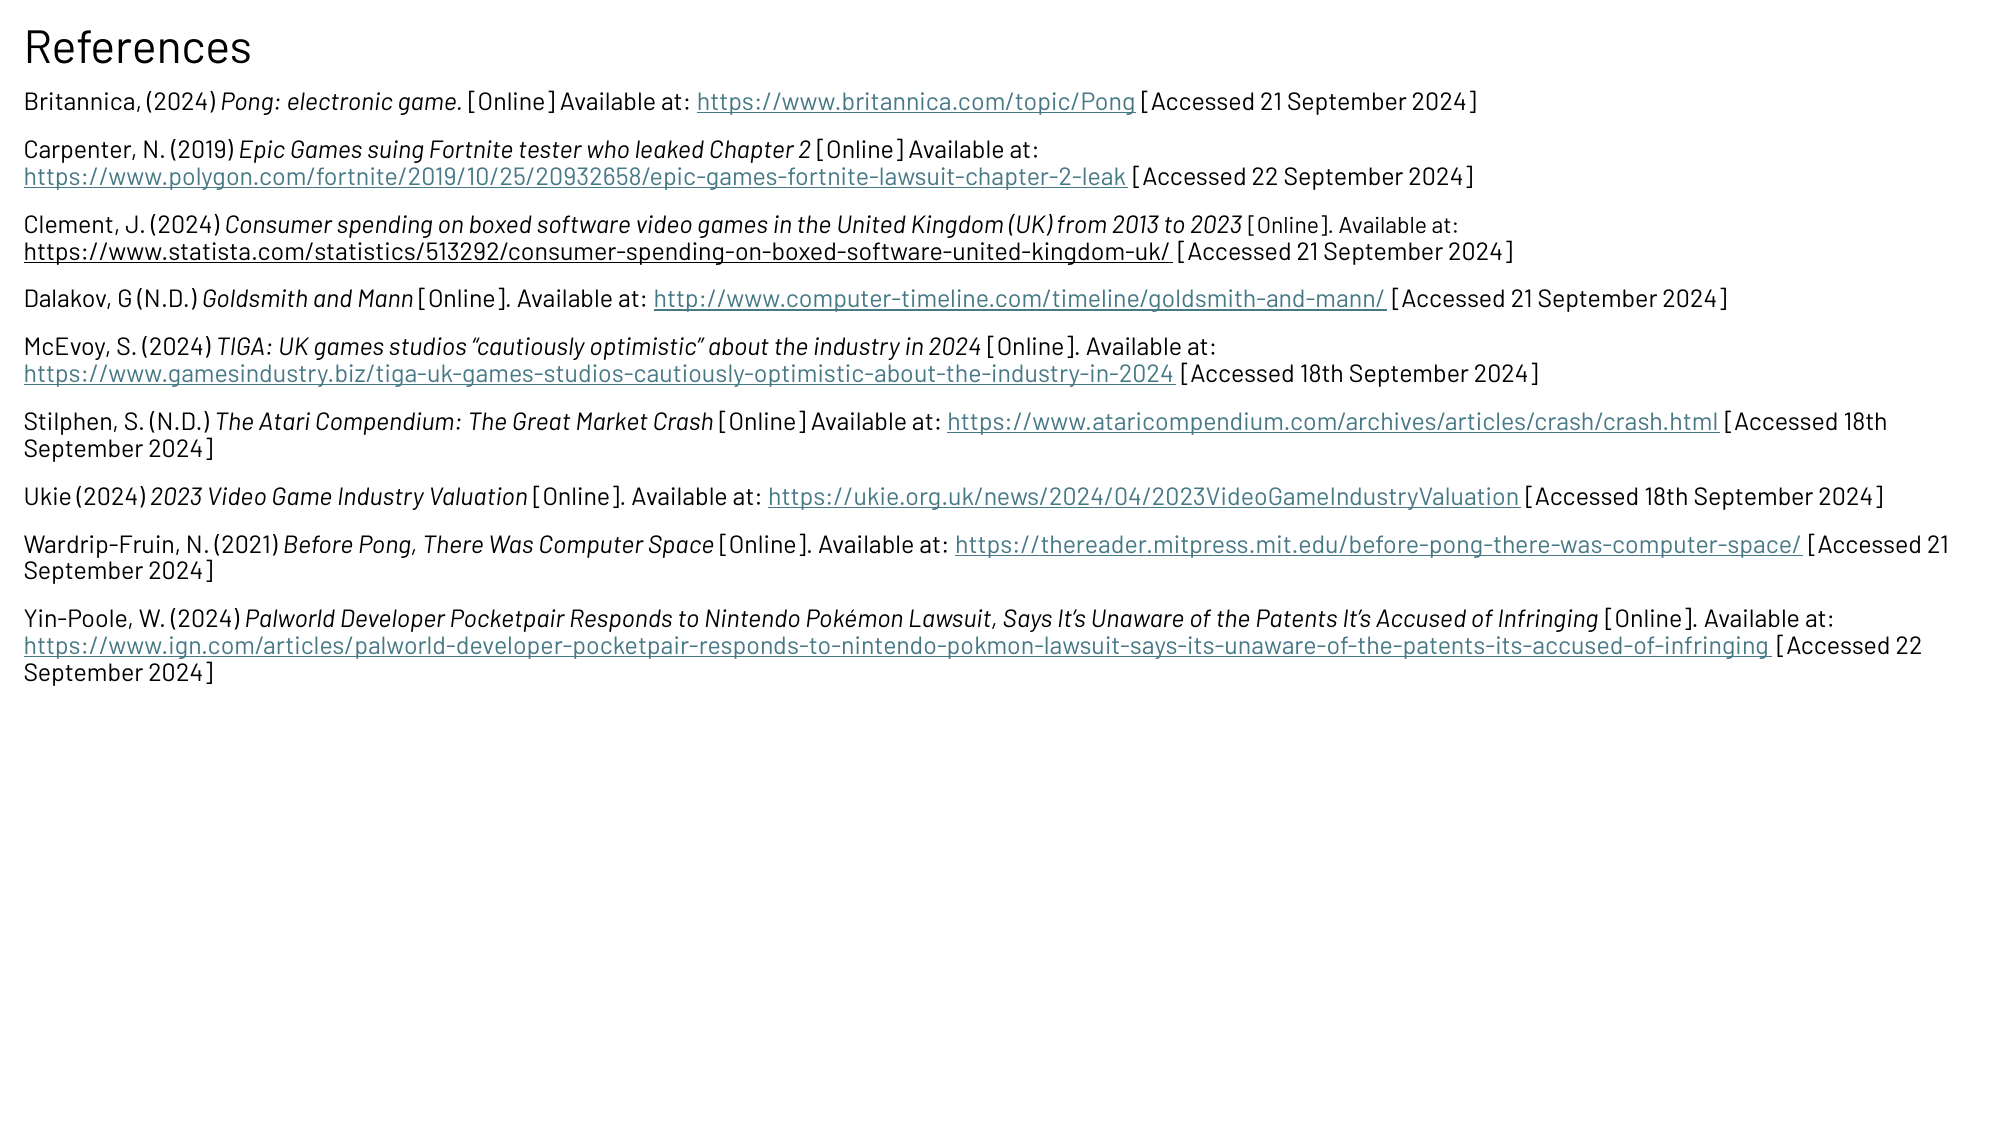

# References
Britannica, (2024) Pong: electronic game. [Online] Available at: https://www.britannica.com/topic/Pong [Accessed 21 September 2024]
Carpenter, N. (2019) Epic Games suing Fortnite tester who leaked Chapter 2 [Online] Available at: https://www.polygon.com/fortnite/2019/10/25/20932658/epic-games-fortnite-lawsuit-chapter-2-leak [Accessed 22 September 2024]
Clement, J. (2024) Consumer spending on boxed software video games in the United Kingdom (UK) from 2013 to 2023 [Online]. Available at: https://www.statista.com/statistics/513292/consumer-spending-on-boxed-software-united-kingdom-uk/ [Accessed 21 September 2024]
Dalakov, G (N.D.) Goldsmith and Mann [Online]. Available at: http://www.computer-timeline.com/timeline/goldsmith-and-mann/ [Accessed 21 September 2024]
McEvoy, S. (2024) TIGA: UK games studios “cautiously optimistic” about the industry in 2024 [Online]. Available at: https://www.gamesindustry.biz/tiga-uk-games-studios-cautiously-optimistic-about-the-industry-in-2024 [Accessed 18th September 2024]
Stilphen, S. (N.D.) The Atari Compendium: The Great Market Crash [Online] Available at: https://www.ataricompendium.com/archives/articles/crash/crash.html [Accessed 18th September 2024]
Ukie (2024) 2023 Video Game Industry Valuation [Online]. Available at: https://ukie.org.uk/news/2024/04/2023VideoGameIndustryValuation [Accessed 18th September 2024]
Wardrip-Fruin, N. (2021) Before Pong, There Was Computer Space [Online]. Available at: https://thereader.mitpress.mit.edu/before-pong-there-was-computer-space/ [Accessed 21 September 2024]
Yin-Poole, W. (2024) Palworld Developer Pocketpair Responds to Nintendo Pokémon Lawsuit, Says It’s Unaware of the Patents It’s Accused of Infringing [Online]. Available at: https://www.ign.com/articles/palworld-developer-pocketpair-responds-to-nintendo-pokmon-lawsuit-says-its-unaware-of-the-patents-its-accused-of-infringing [Accessed 22 September 2024]